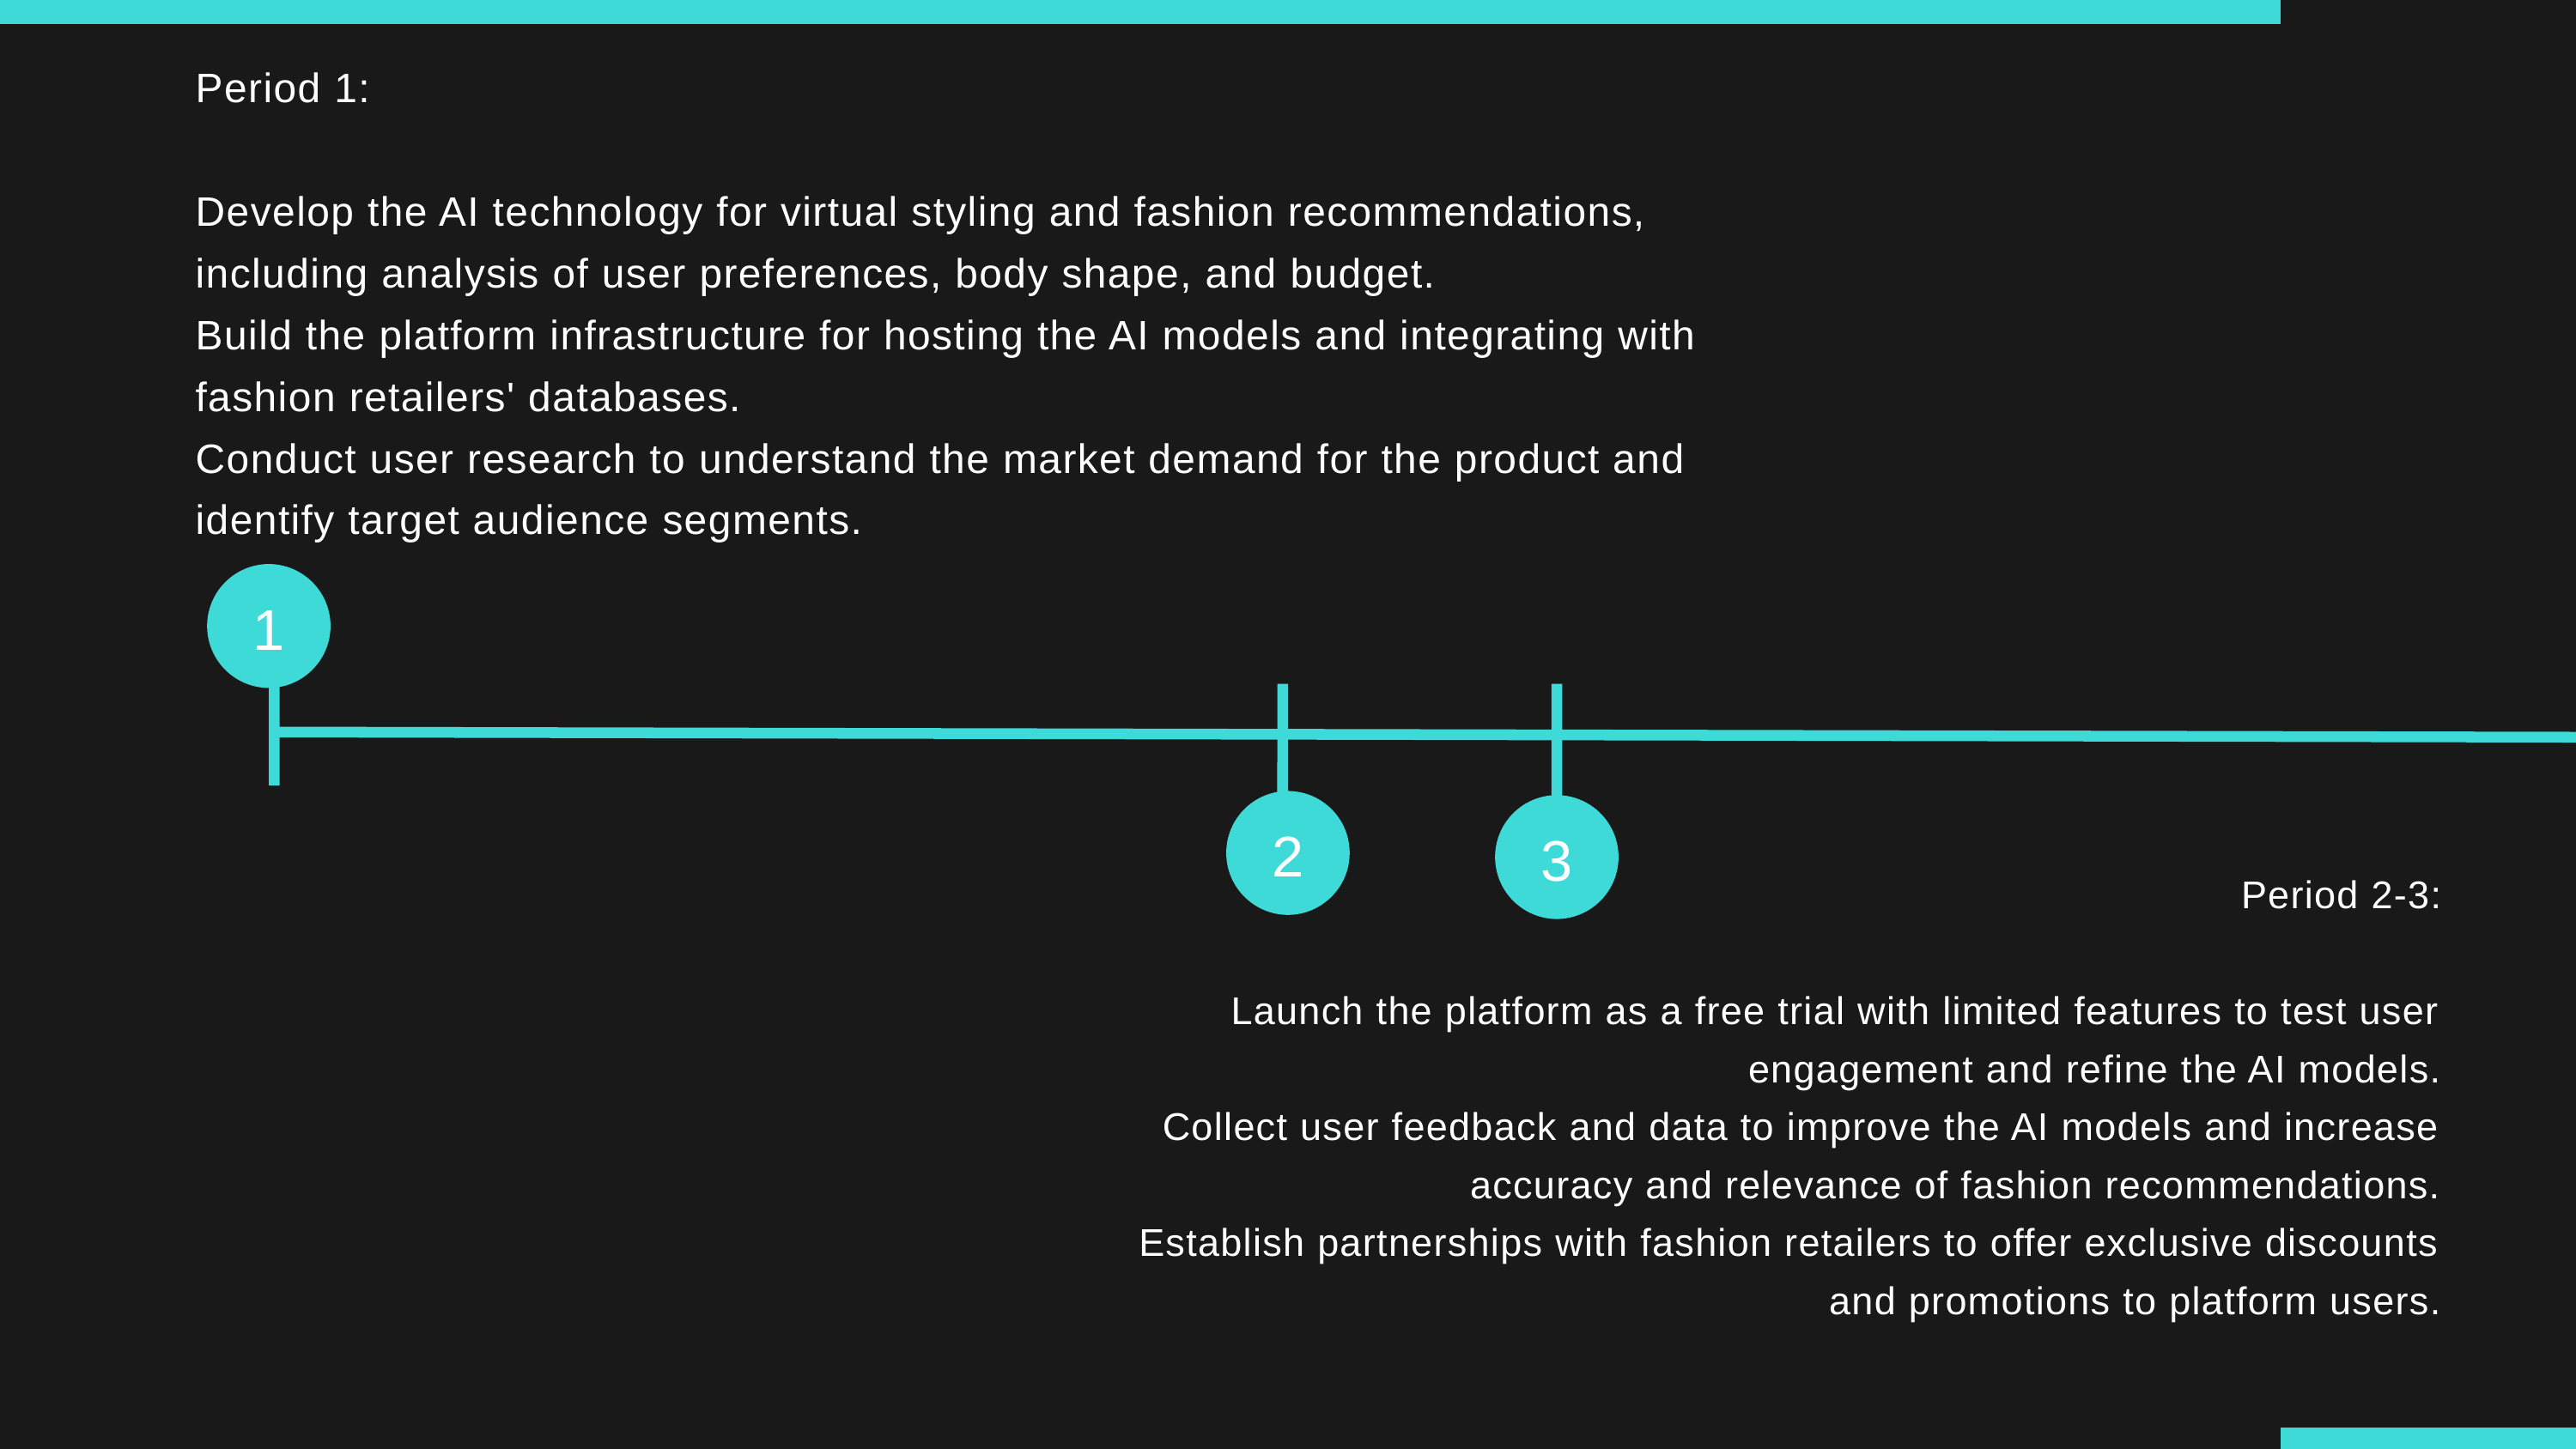

Period 1:

Develop the AI technology for virtual styling and fashion recommendations, including analysis of user preferences, body shape, and budget.
Build the platform infrastructure for hosting the AI models and integrating with fashion retailers' databases.
Conduct user research to understand the market demand for the product and identify target audience segments.

1

2

3
Period 2-3:

Launch the platform as a free trial with limited features to test user engagement and refine the AI models.
Collect user feedback and data to improve the AI models and increase accuracy and relevance of fashion recommendations.
Establish partnerships with fashion retailers to offer exclusive discounts and promotions to platform users.